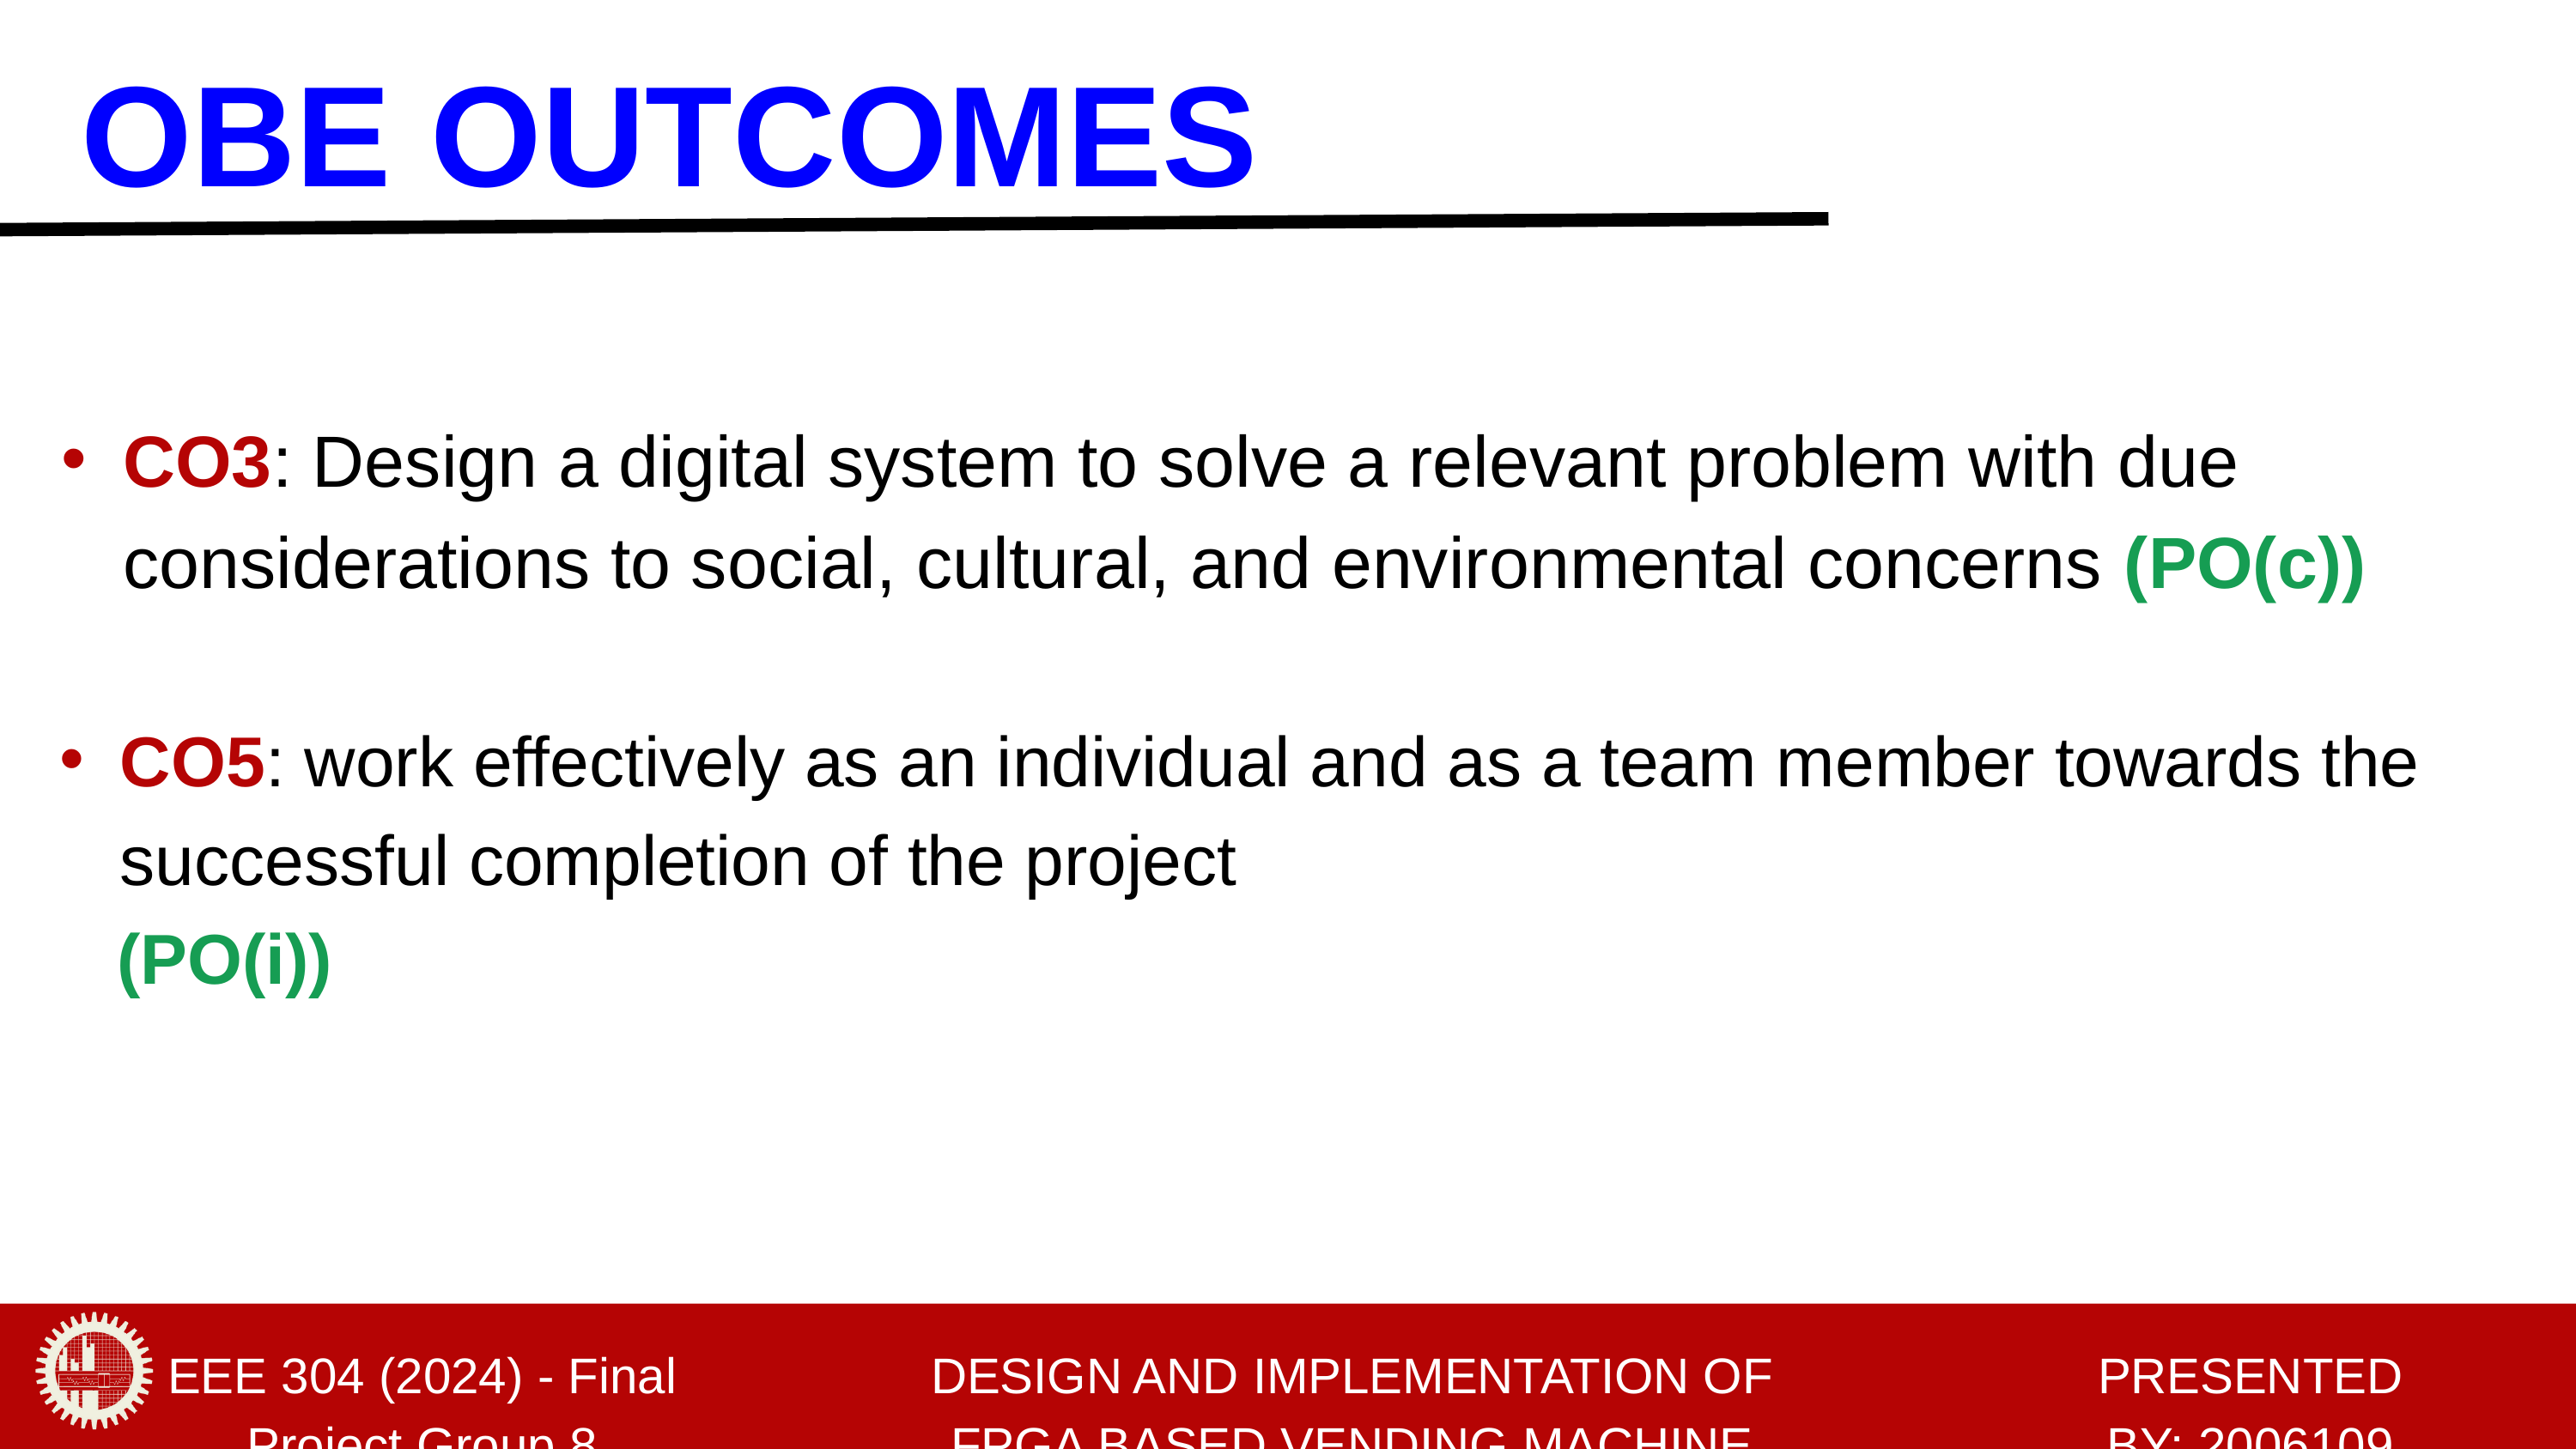

OBE OUTCOMES

CO3: Design a digital system to solve a relevant problem with due considerations to social, cultural, and environmental concerns (PO(c))

CO5: work effectively as an individual and as a team member towards the successful completion of the project
      (PO(i))

EEE 304 (2024) - Final Project Group 8
DESIGN AND IMPLEMENTATION OF FPGA BASED VENDING MACHINE
PRESENTED BY: 2006109